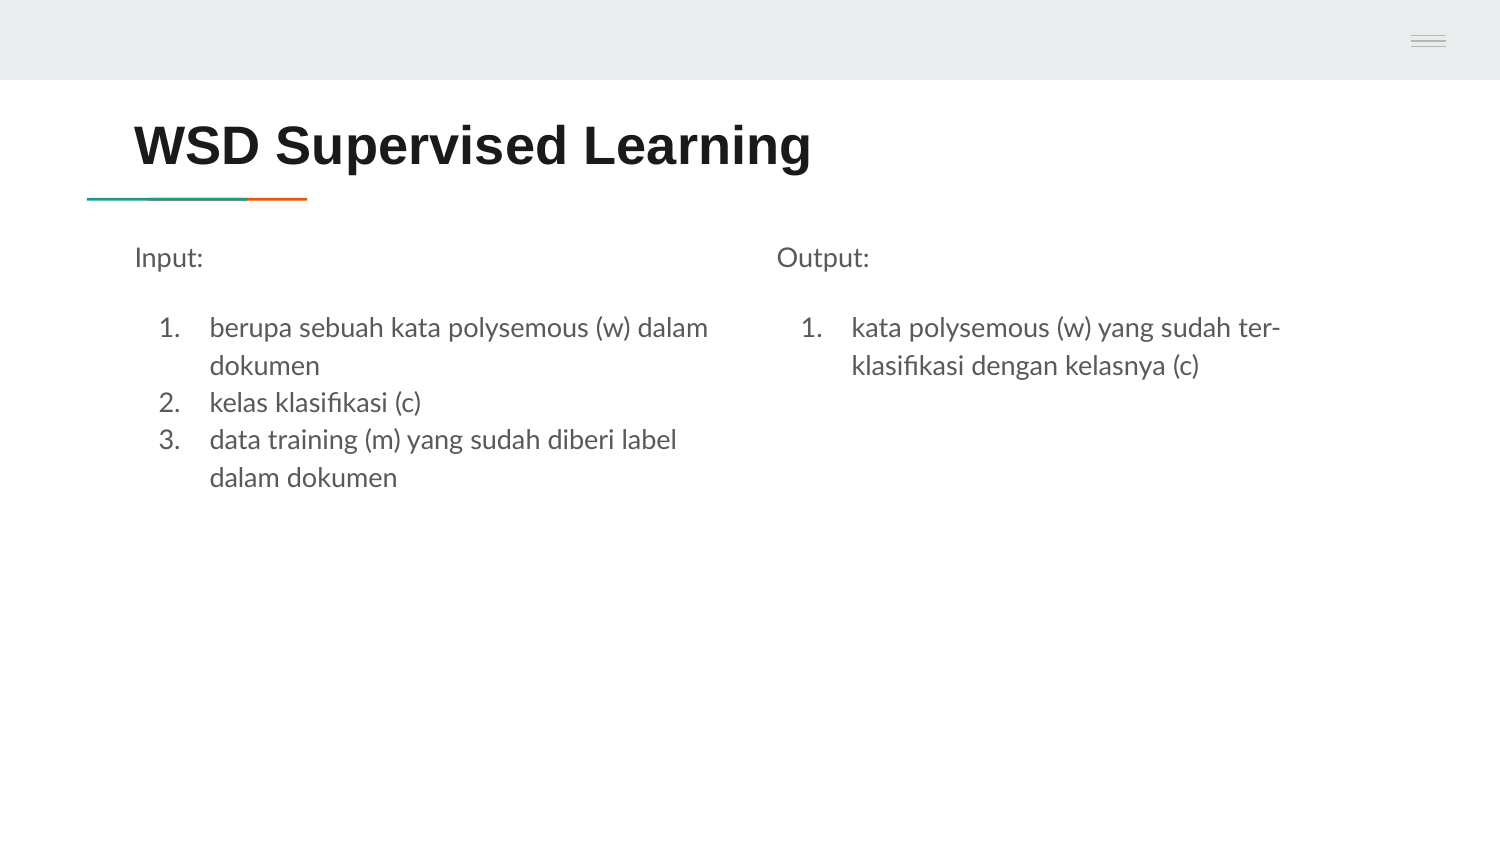

# WSD Supervised Learning
Input:
berupa sebuah kata polysemous (w) dalam dokumen
kelas klasifikasi (c)
data training (m) yang sudah diberi label dalam dokumen
Output:
kata polysemous (w) yang sudah ter-klasifikasi dengan kelasnya (c)